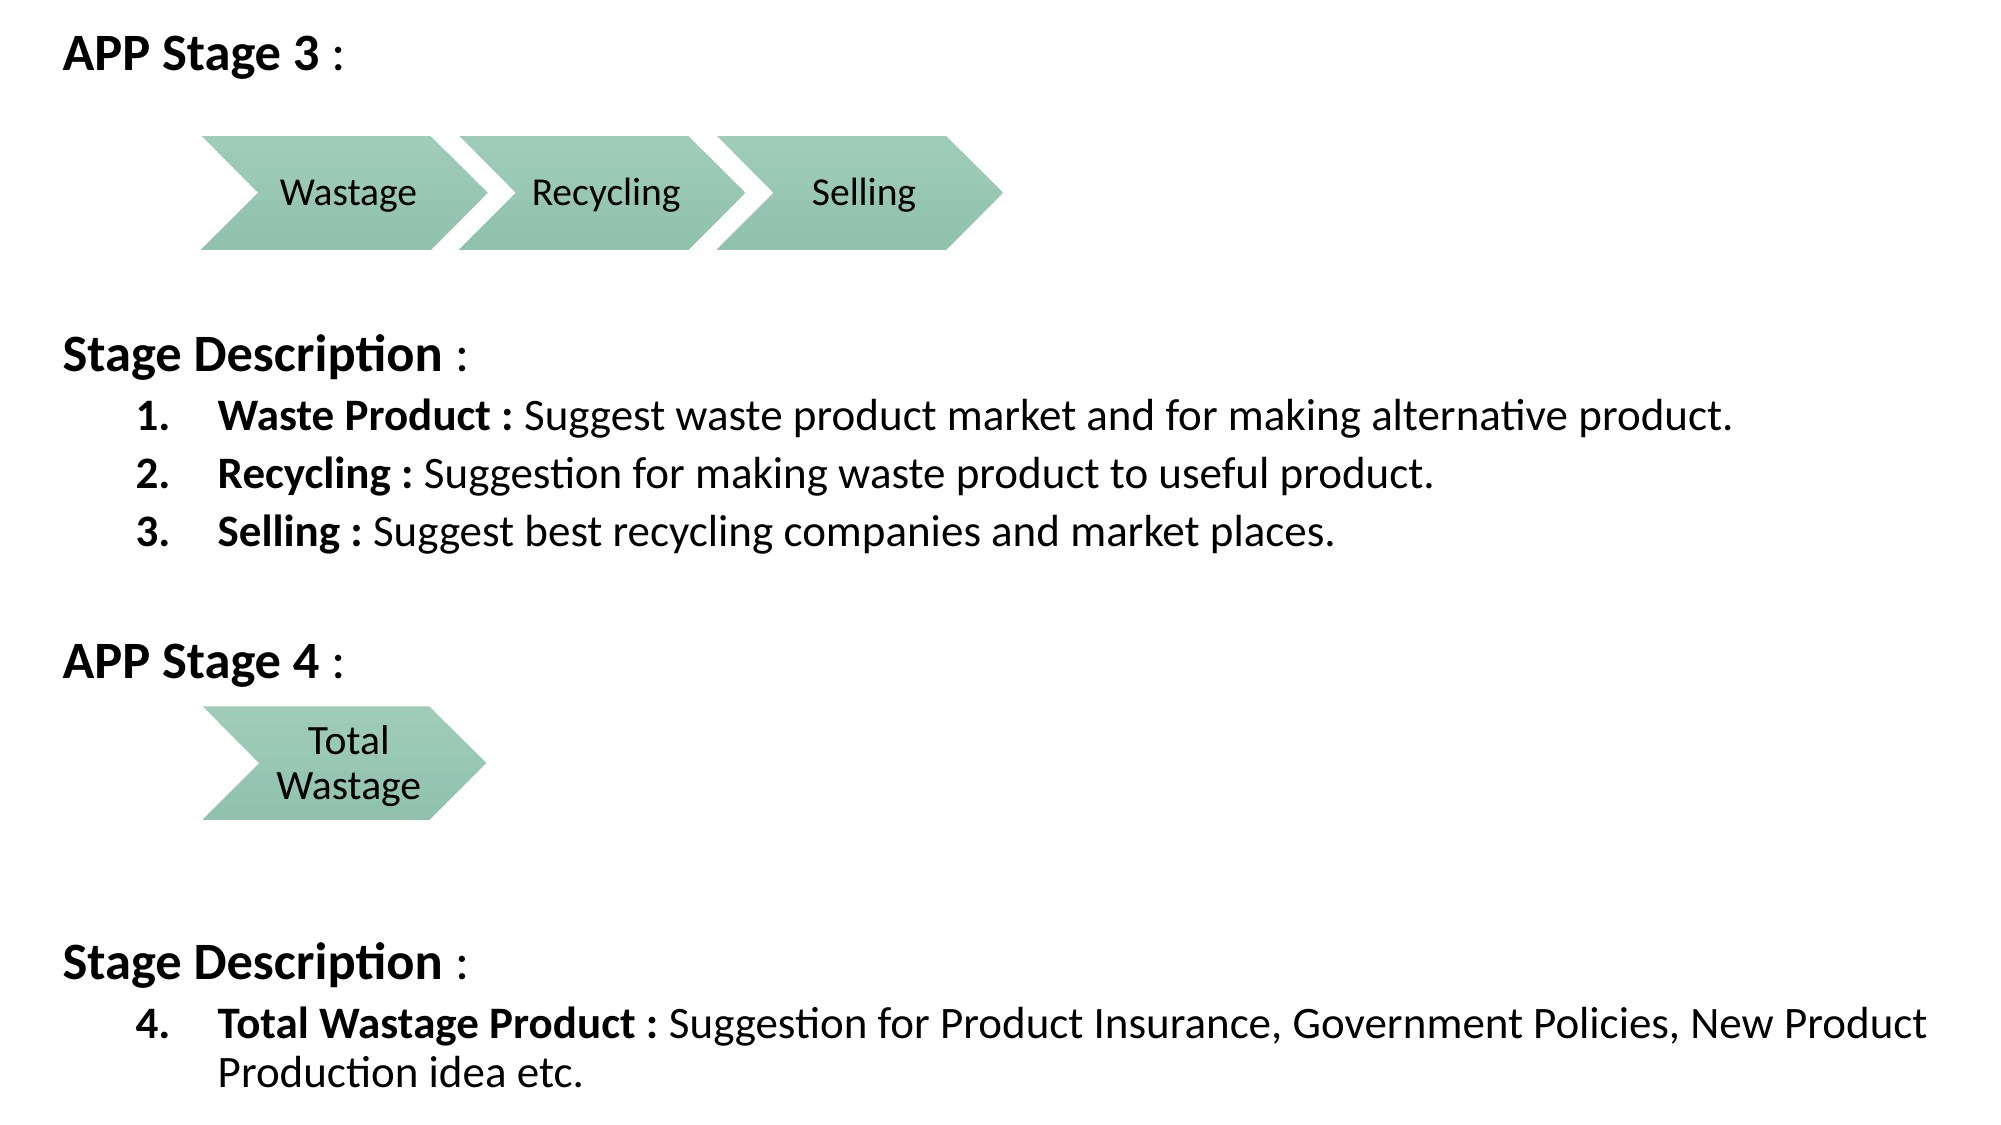

Wastage
Recycling
Selling
APP Stage 3 :

Stage Description :
Waste Product : Suggest waste product market and for making alternative product.
Recycling : Suggestion for making waste product to useful product.
Selling : Suggest best recycling companies and market places.

APP Stage 4 :

Stage Description :
Total Wastage Product : Suggestion for Product Insurance, Government Policies, New Product Production idea etc.

Total Wastage